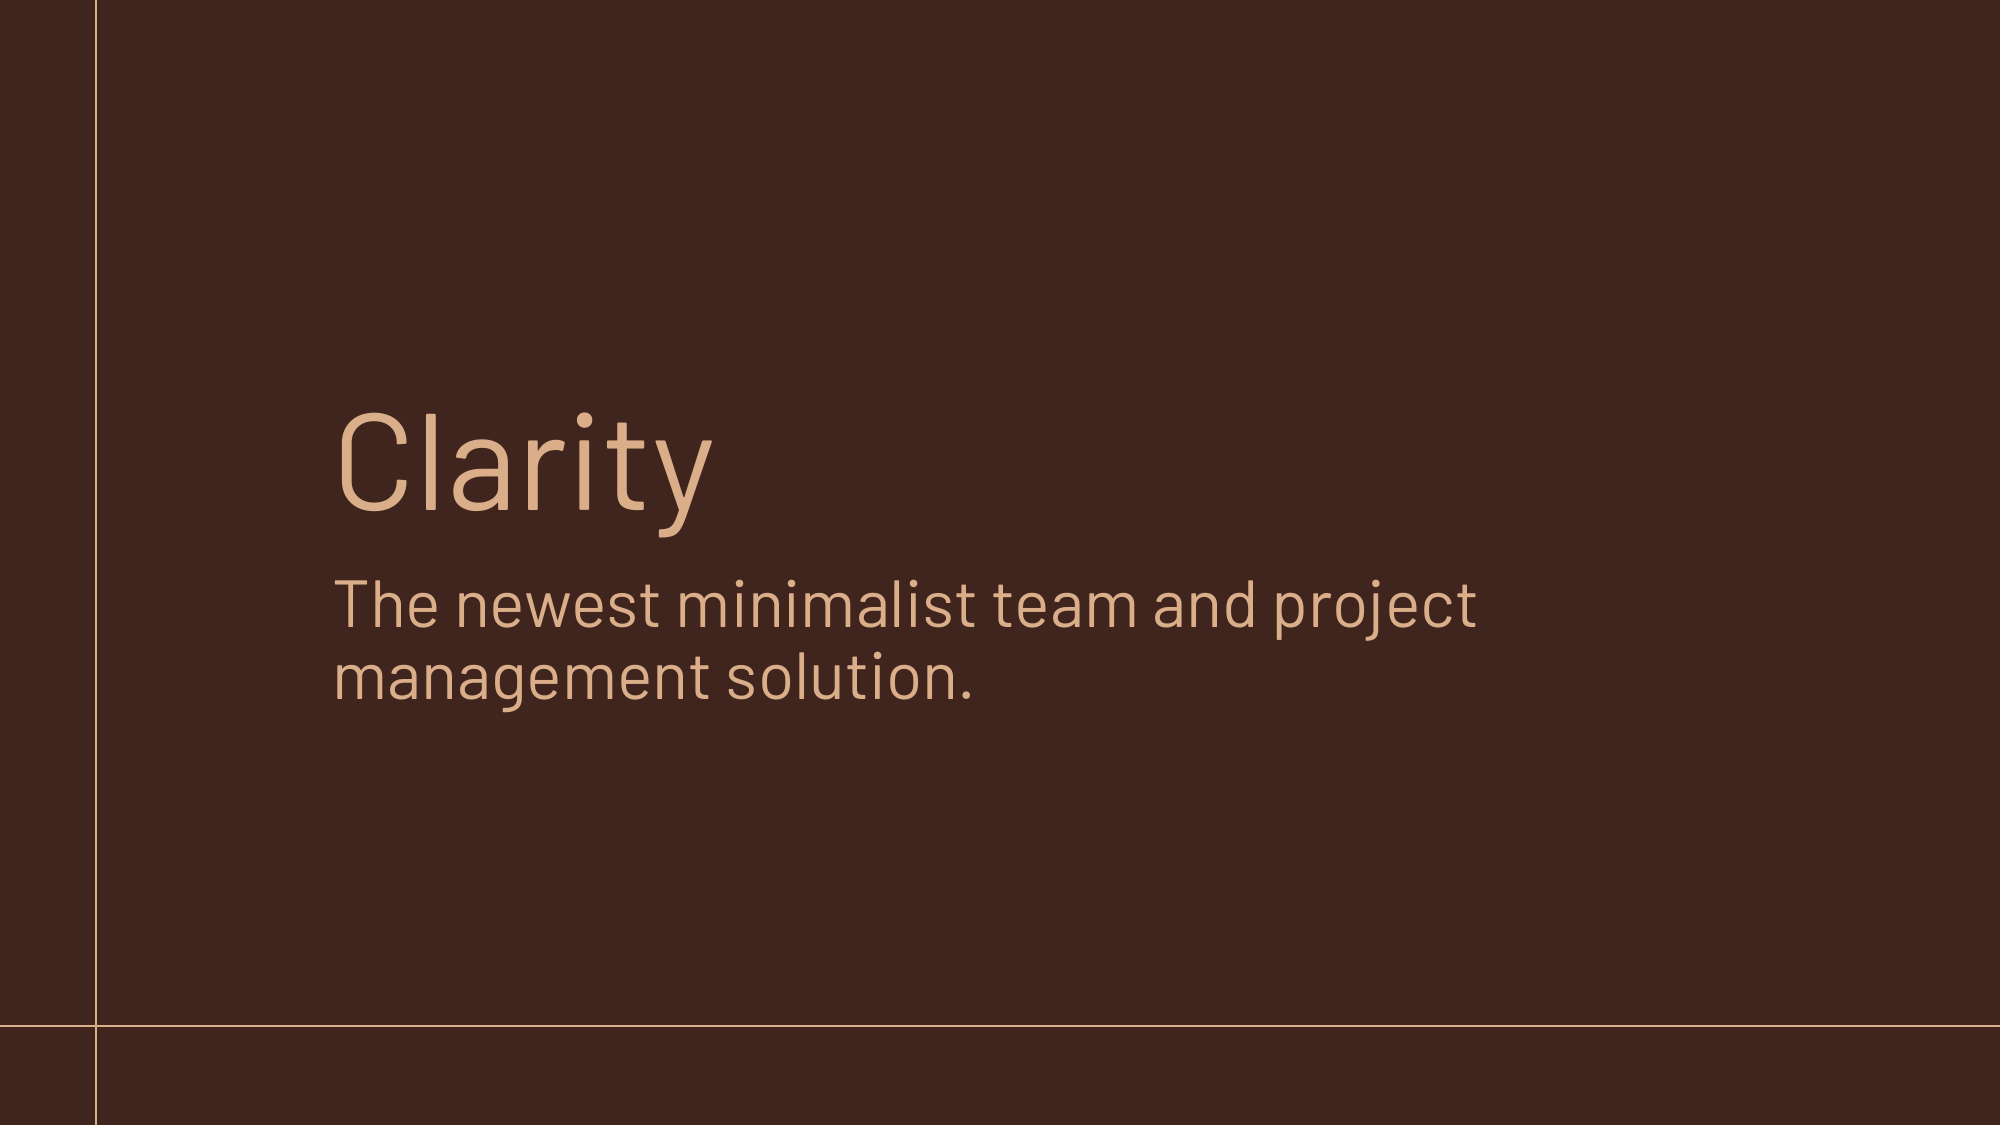

# Clarity
The newest minimalist team and project management solution.